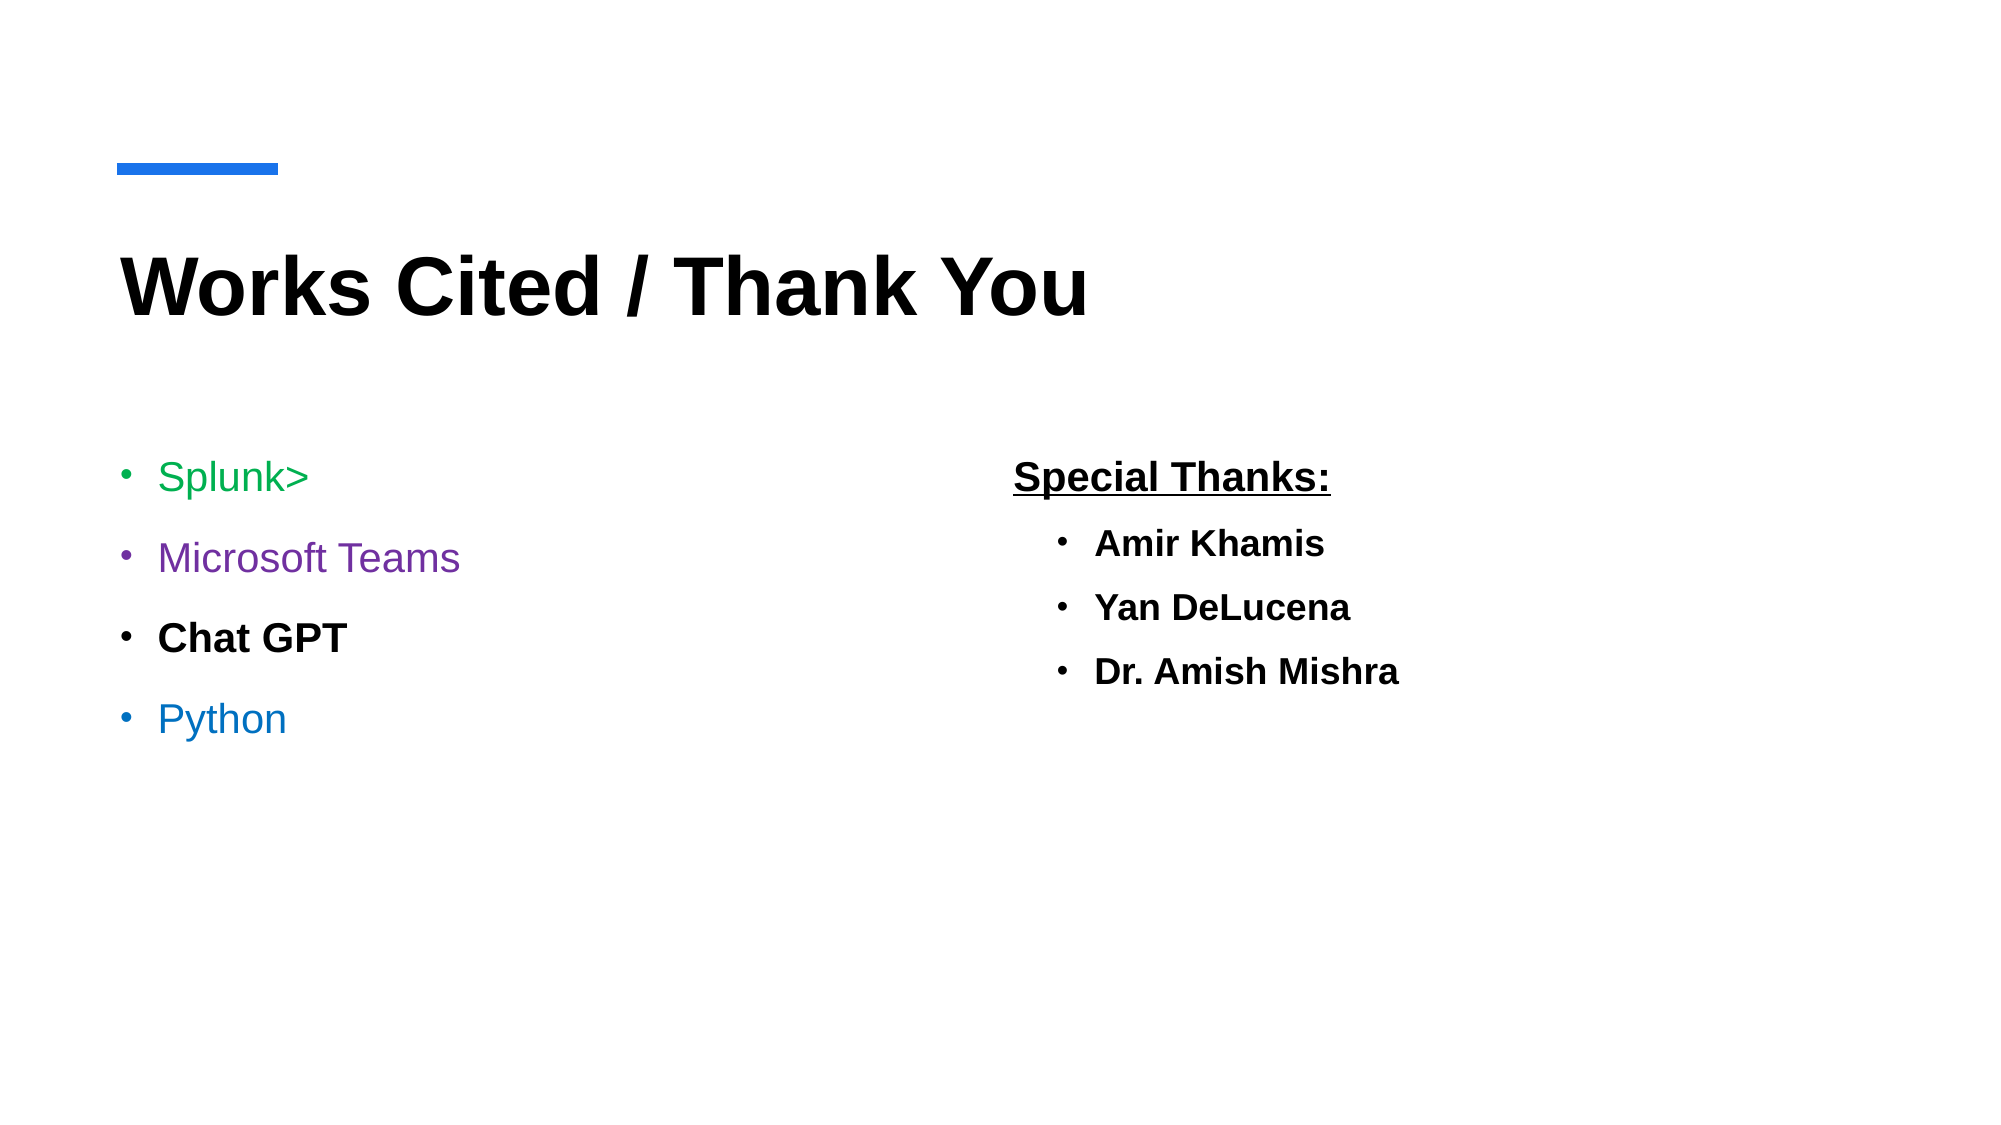

# Works Cited / Thank You
Splunk>
Microsoft Teams
Chat GPT
Python
Special Thanks:
Amir Khamis
Yan DeLucena
Dr. Amish Mishra